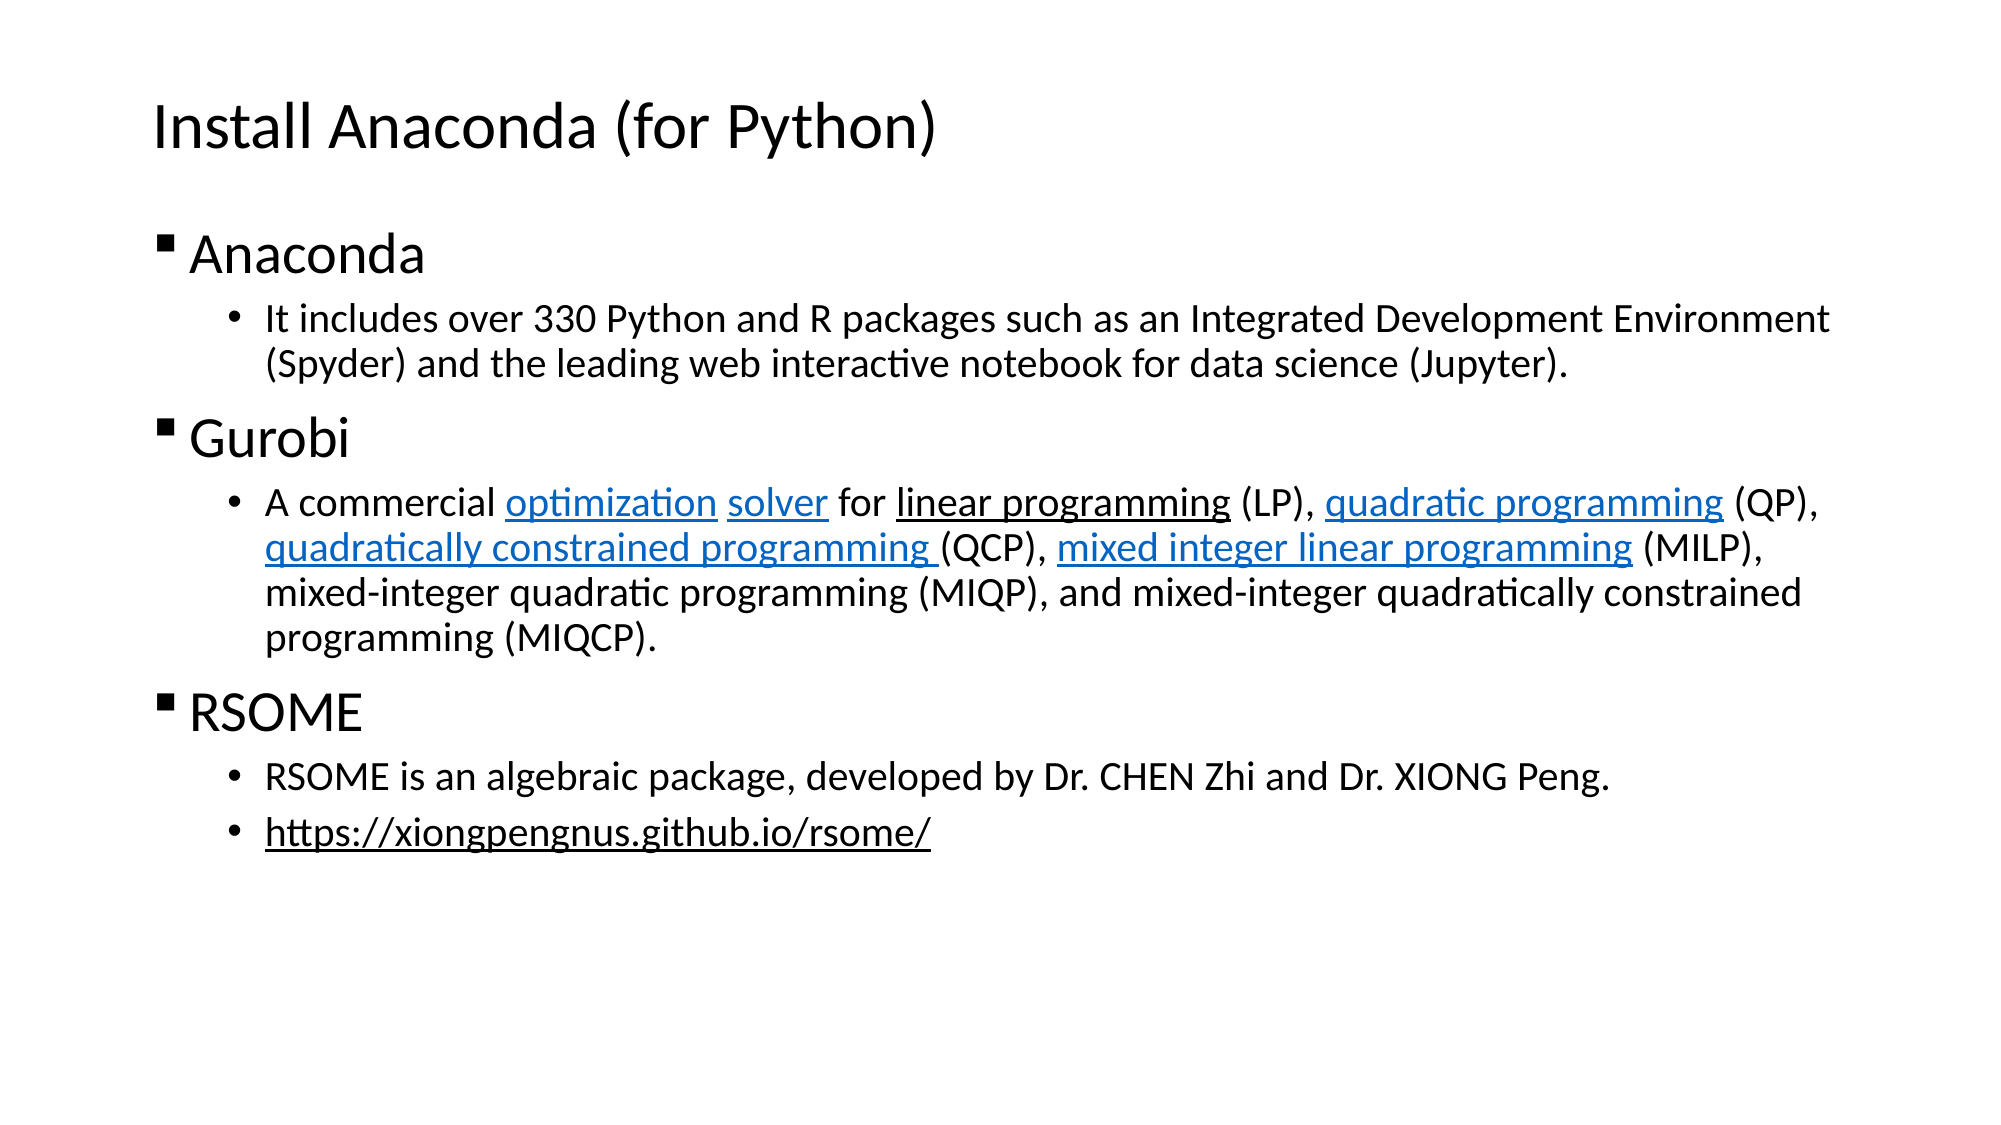

# Install Anaconda (for Python)
Anaconda
It includes over 330 Python and R packages such as an Integrated Development Environment (Spyder) and the leading web interactive notebook for data science (Jupyter).
Gurobi
A commercial optimization solver for linear programming (LP), quadratic programming (QP), quadratically constrained programming (QCP), mixed integer linear programming (MILP), mixed-integer quadratic programming (MIQP), and mixed-integer quadratically constrained programming (MIQCP).
RSOME
RSOME is an algebraic package, developed by Dr. CHEN Zhi and Dr. XIONG Peng.
https://xiongpengnus.github.io/rsome/